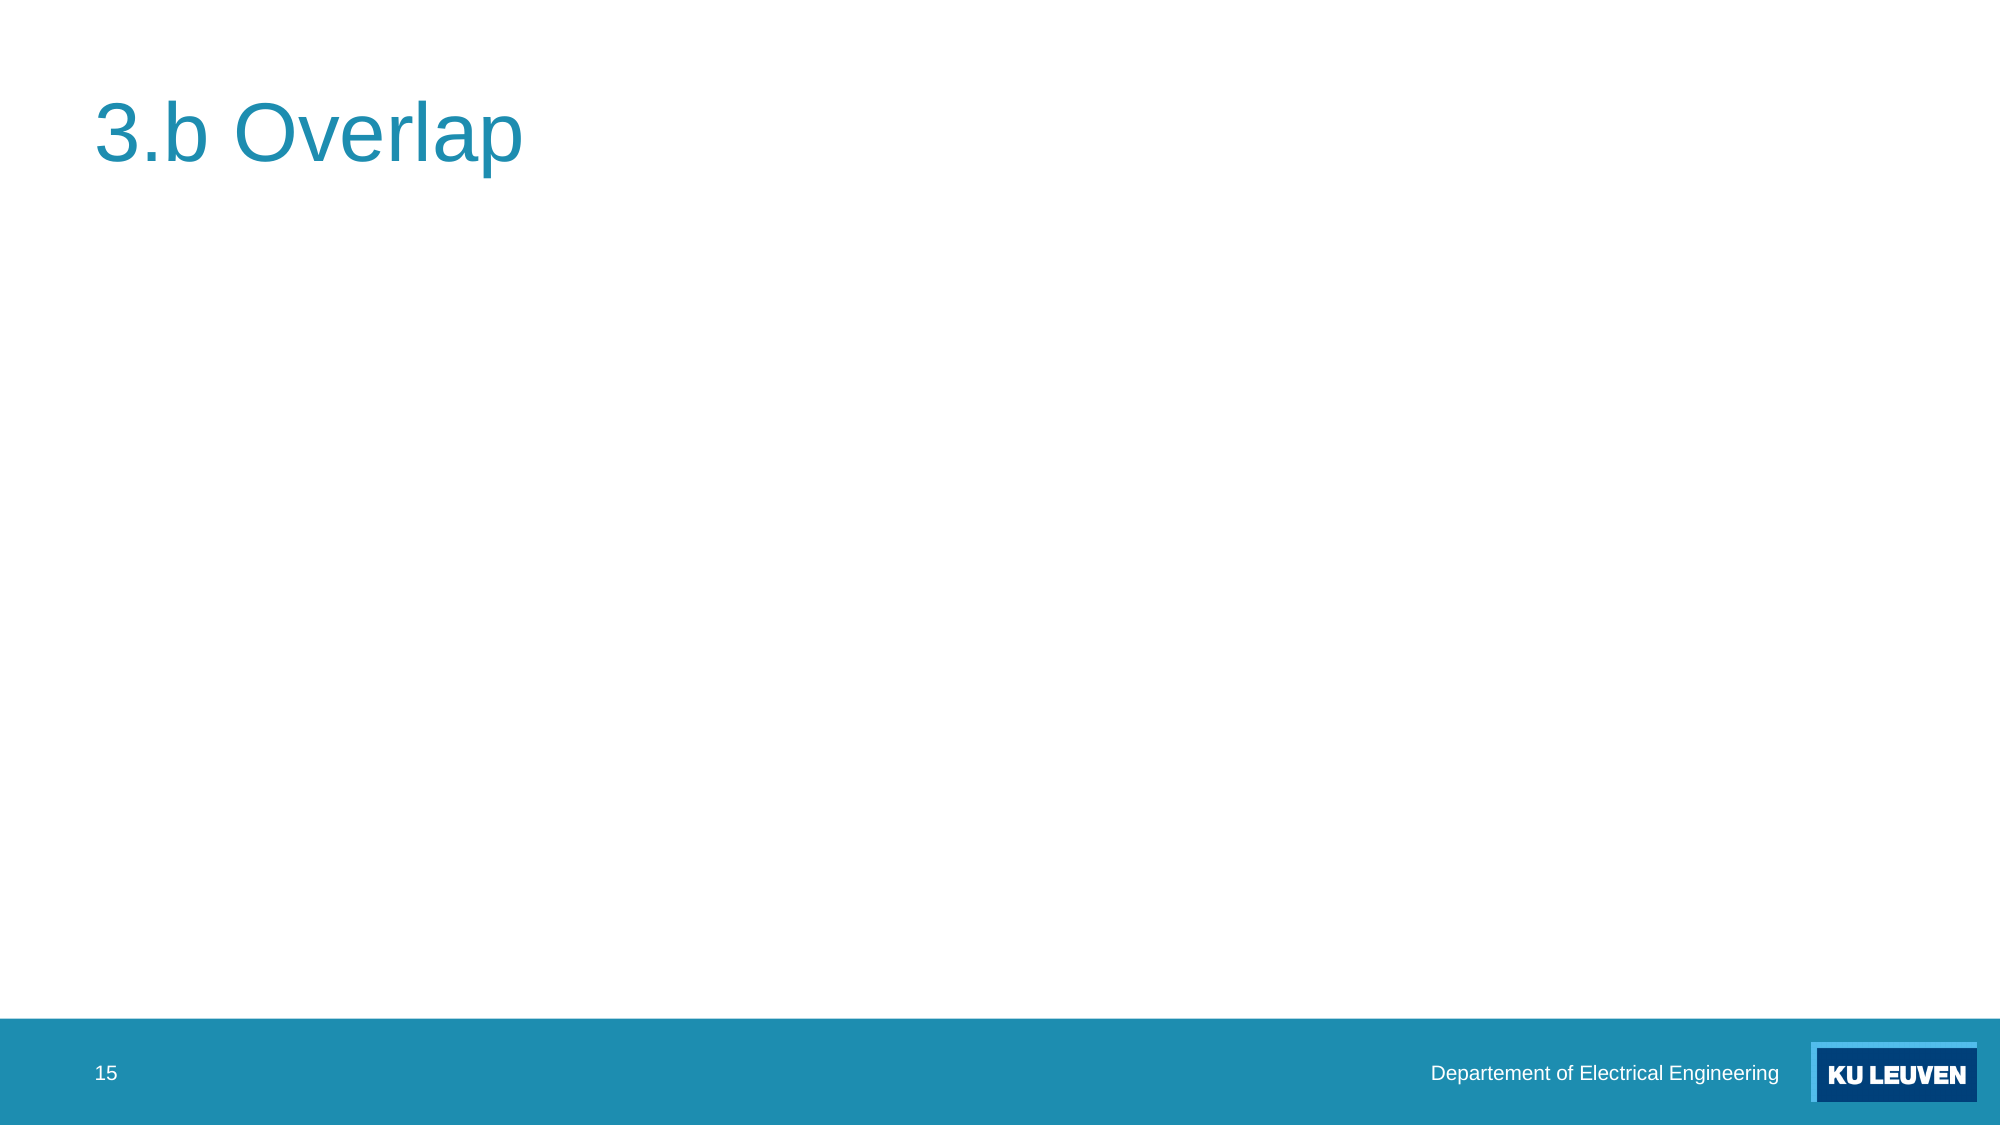

# 3.b Overlap
15
Departement of Electrical Engineering